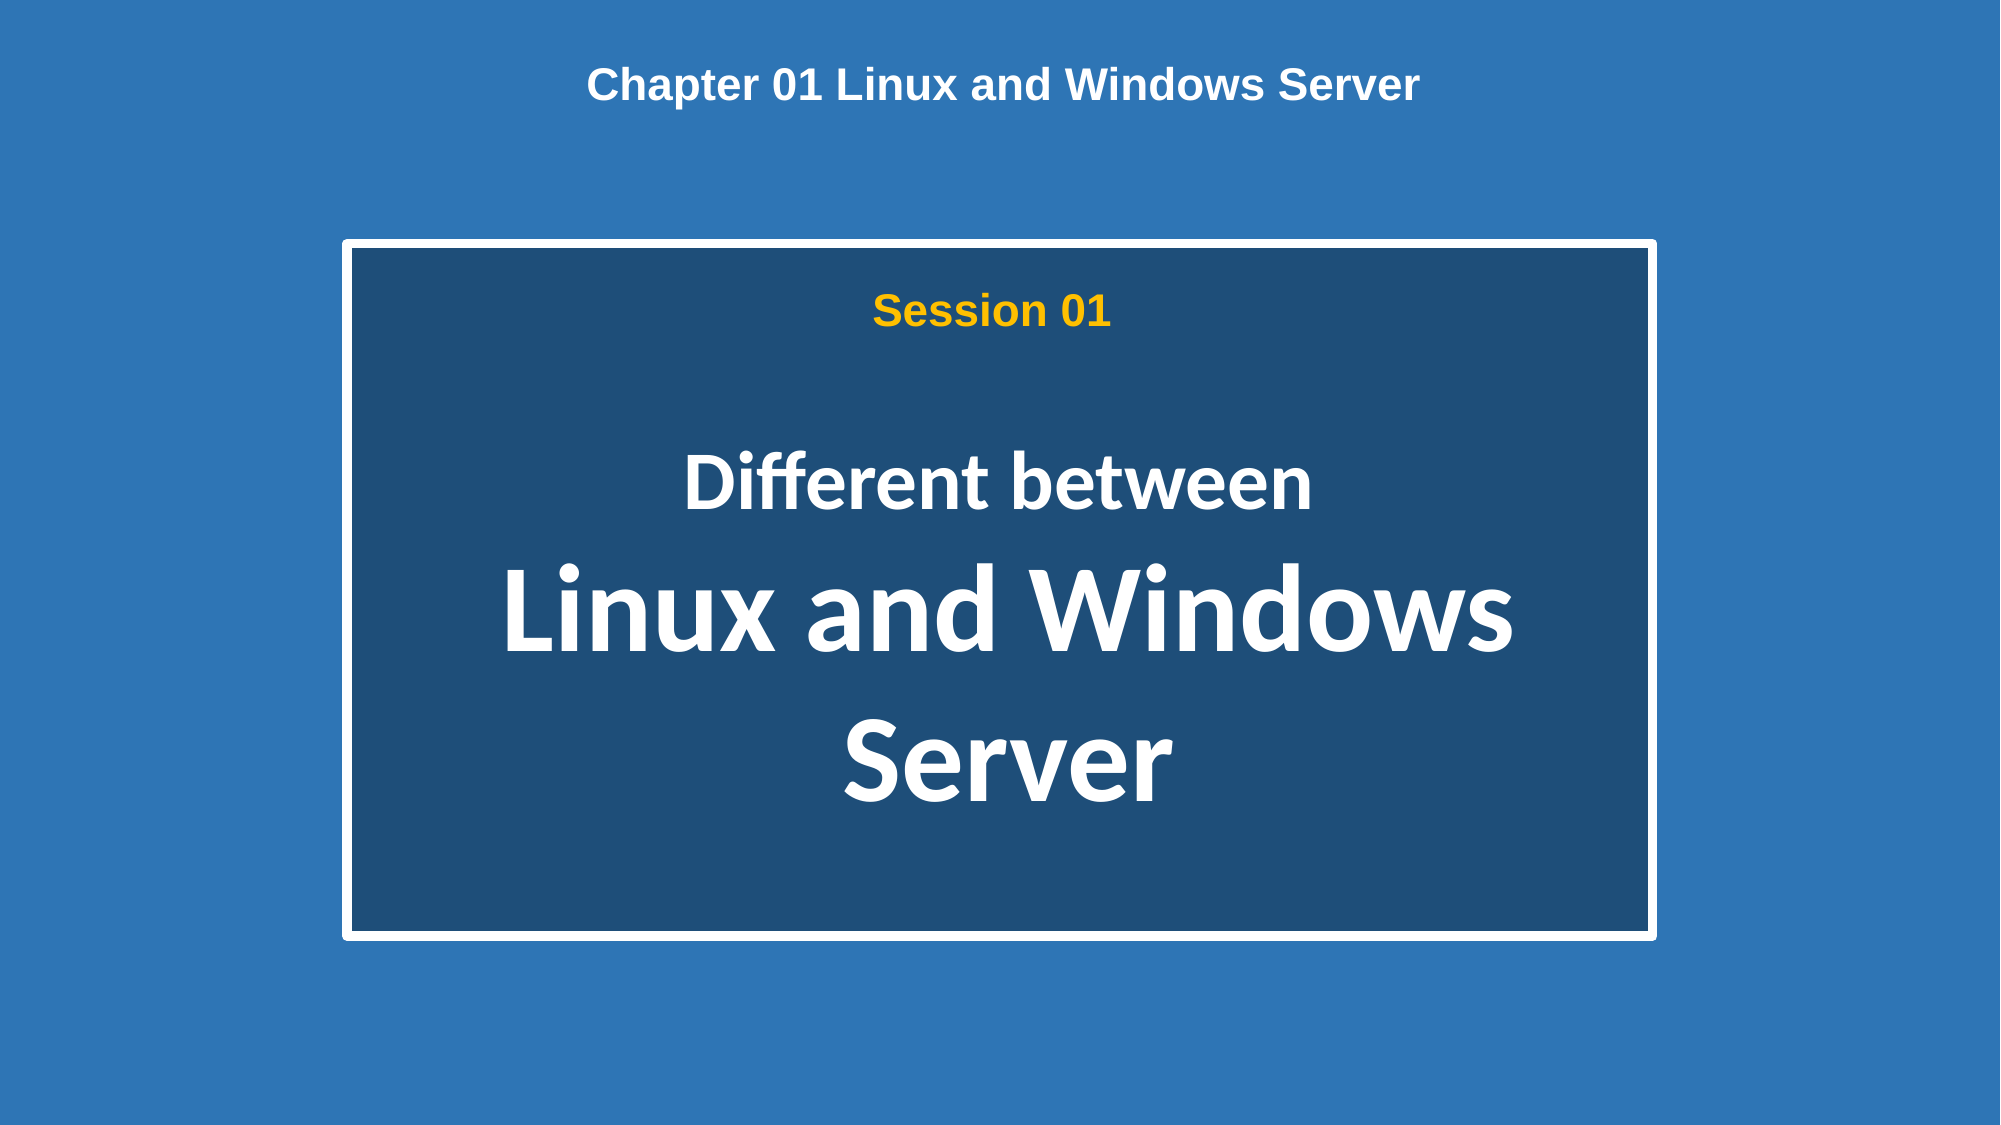

Chapter 01 Linux and Windows Server

Session 01
Different between
Linux and Windows Server